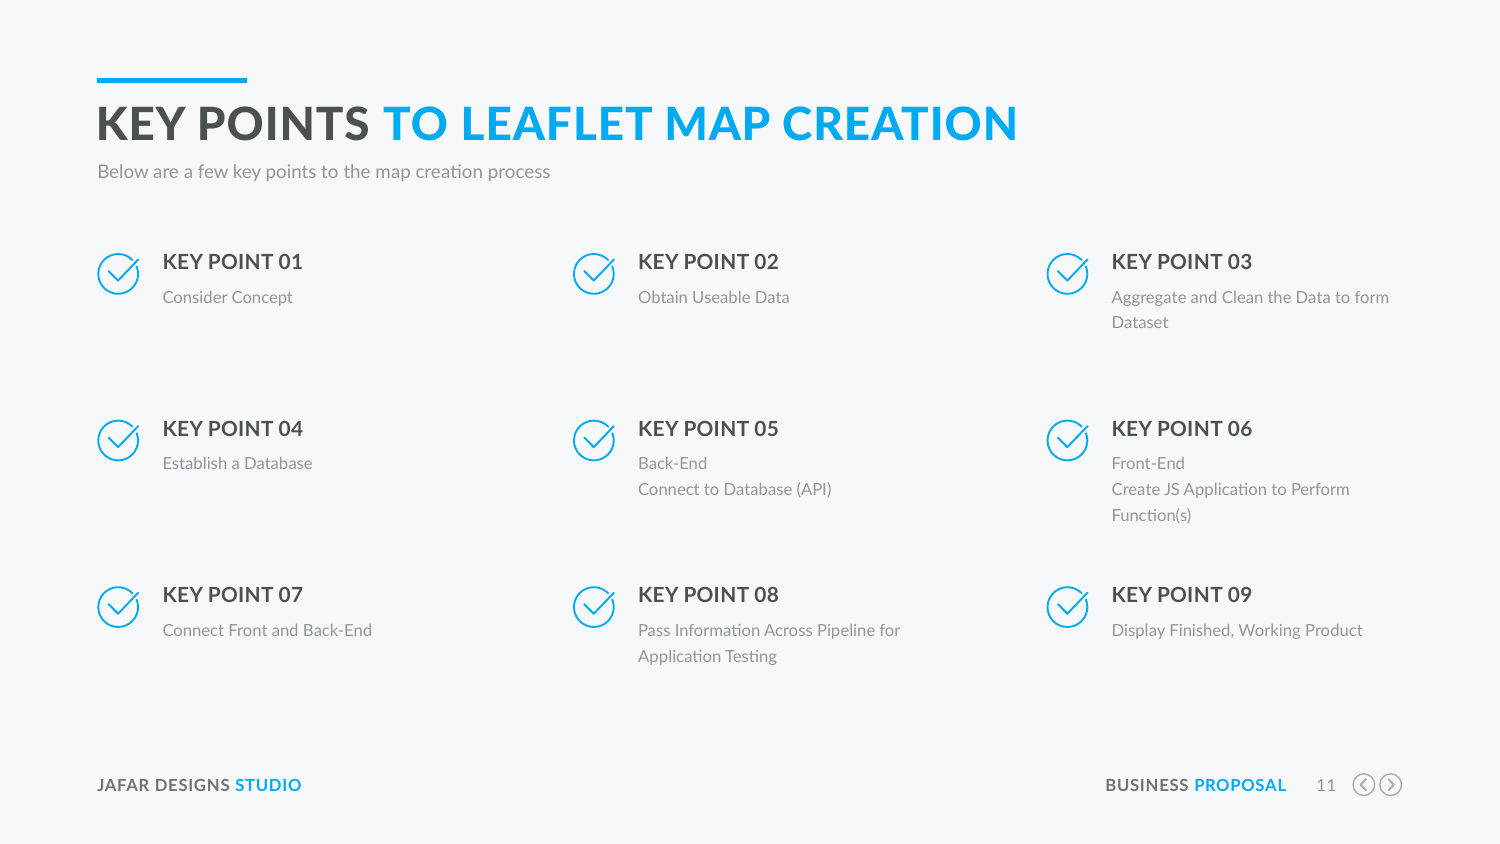

Key Points to leaflet MAP CREATION
Below are a few key points to the map creation process
Key Point 01
Consider Concept

Key Point 02
Obtain Useable Data

Key Point 03
Aggregate and Clean the Data to form Dataset

Key Point 04
Establish a Database
Key Point 05
Back-End
Connect to Database (API)
Key Point 06
Front-End
Create JS Application to Perform Function(s)

Key Point 07
Connect Front and Back-End
Key Point 08
Pass Information Across Pipeline for Application Testing
Key Point 09
Display Finished, Working Product